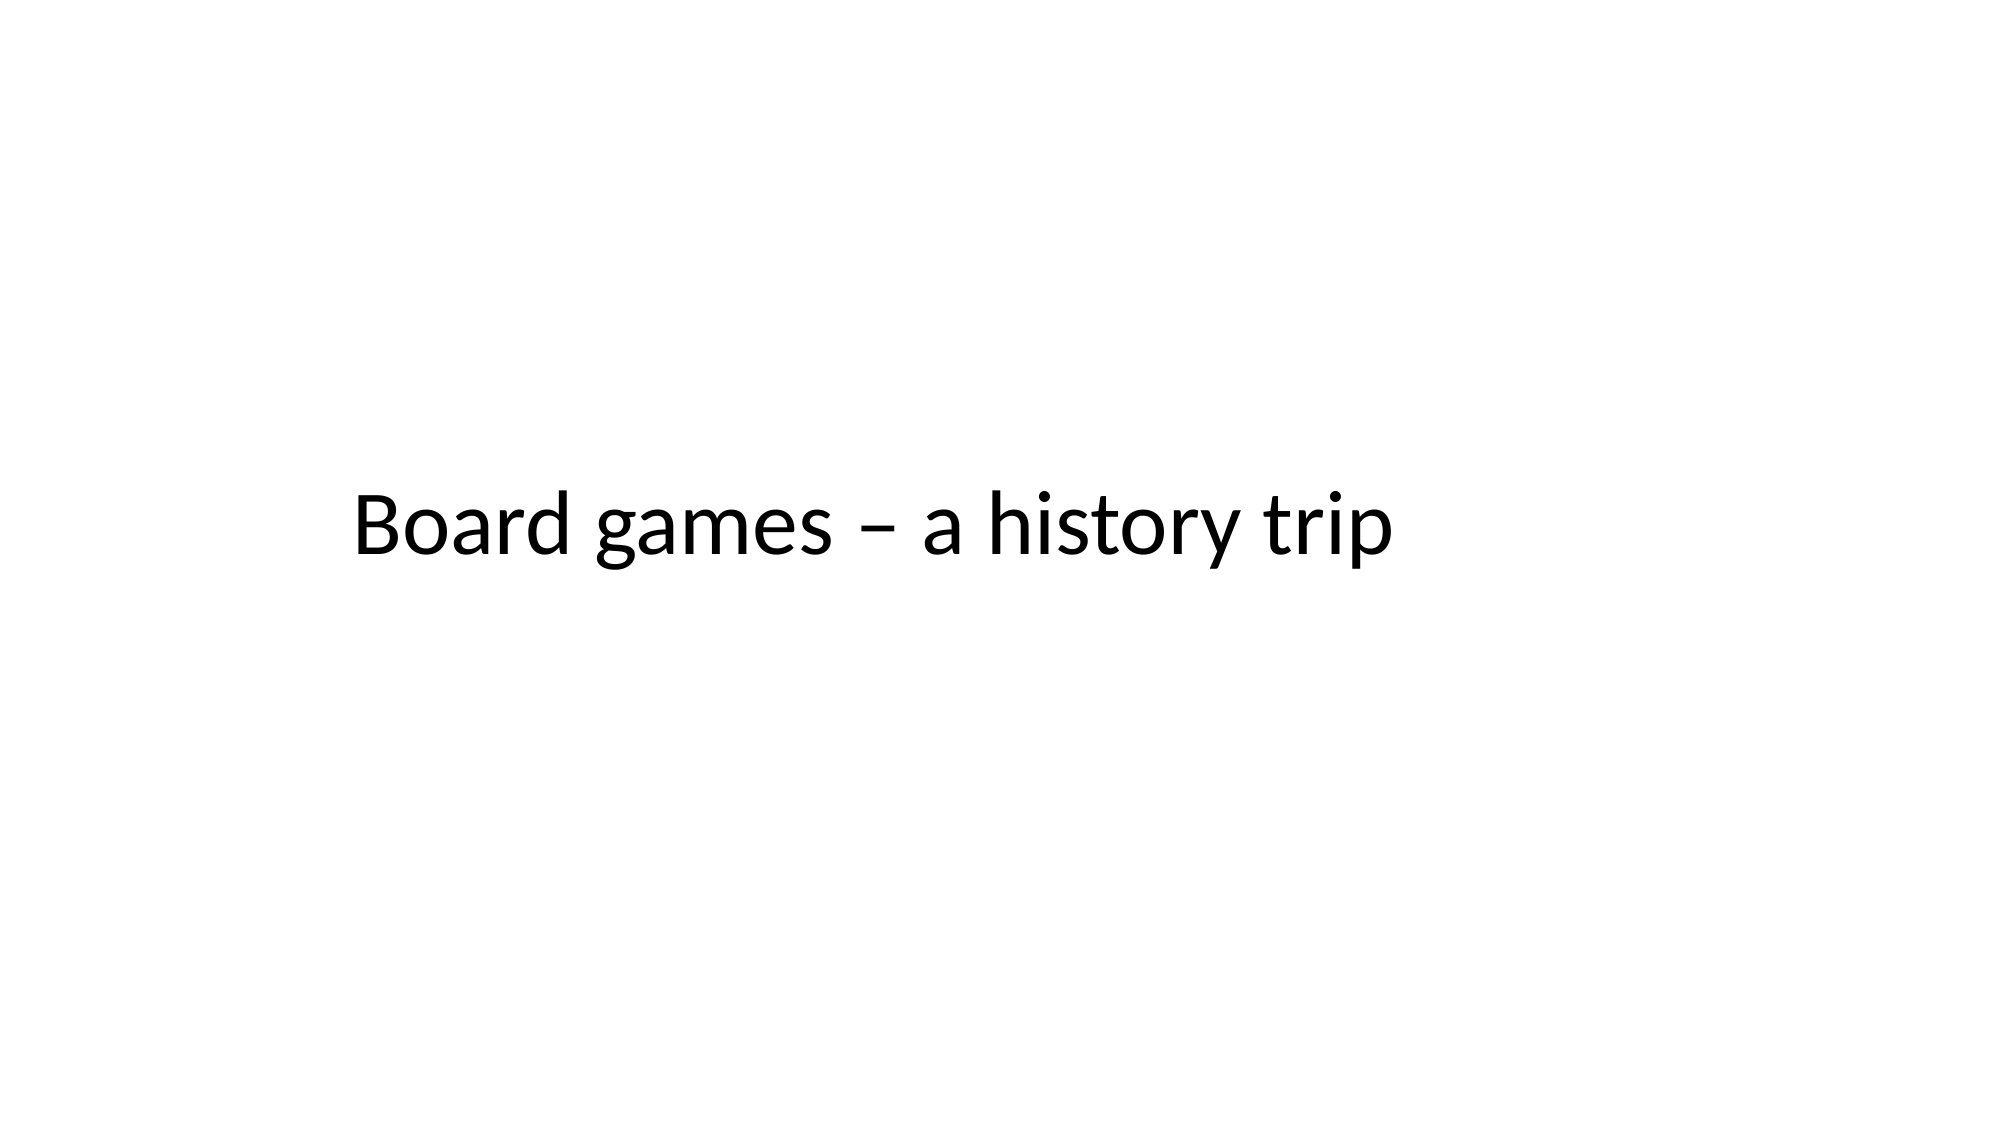

# Board games – a history trip